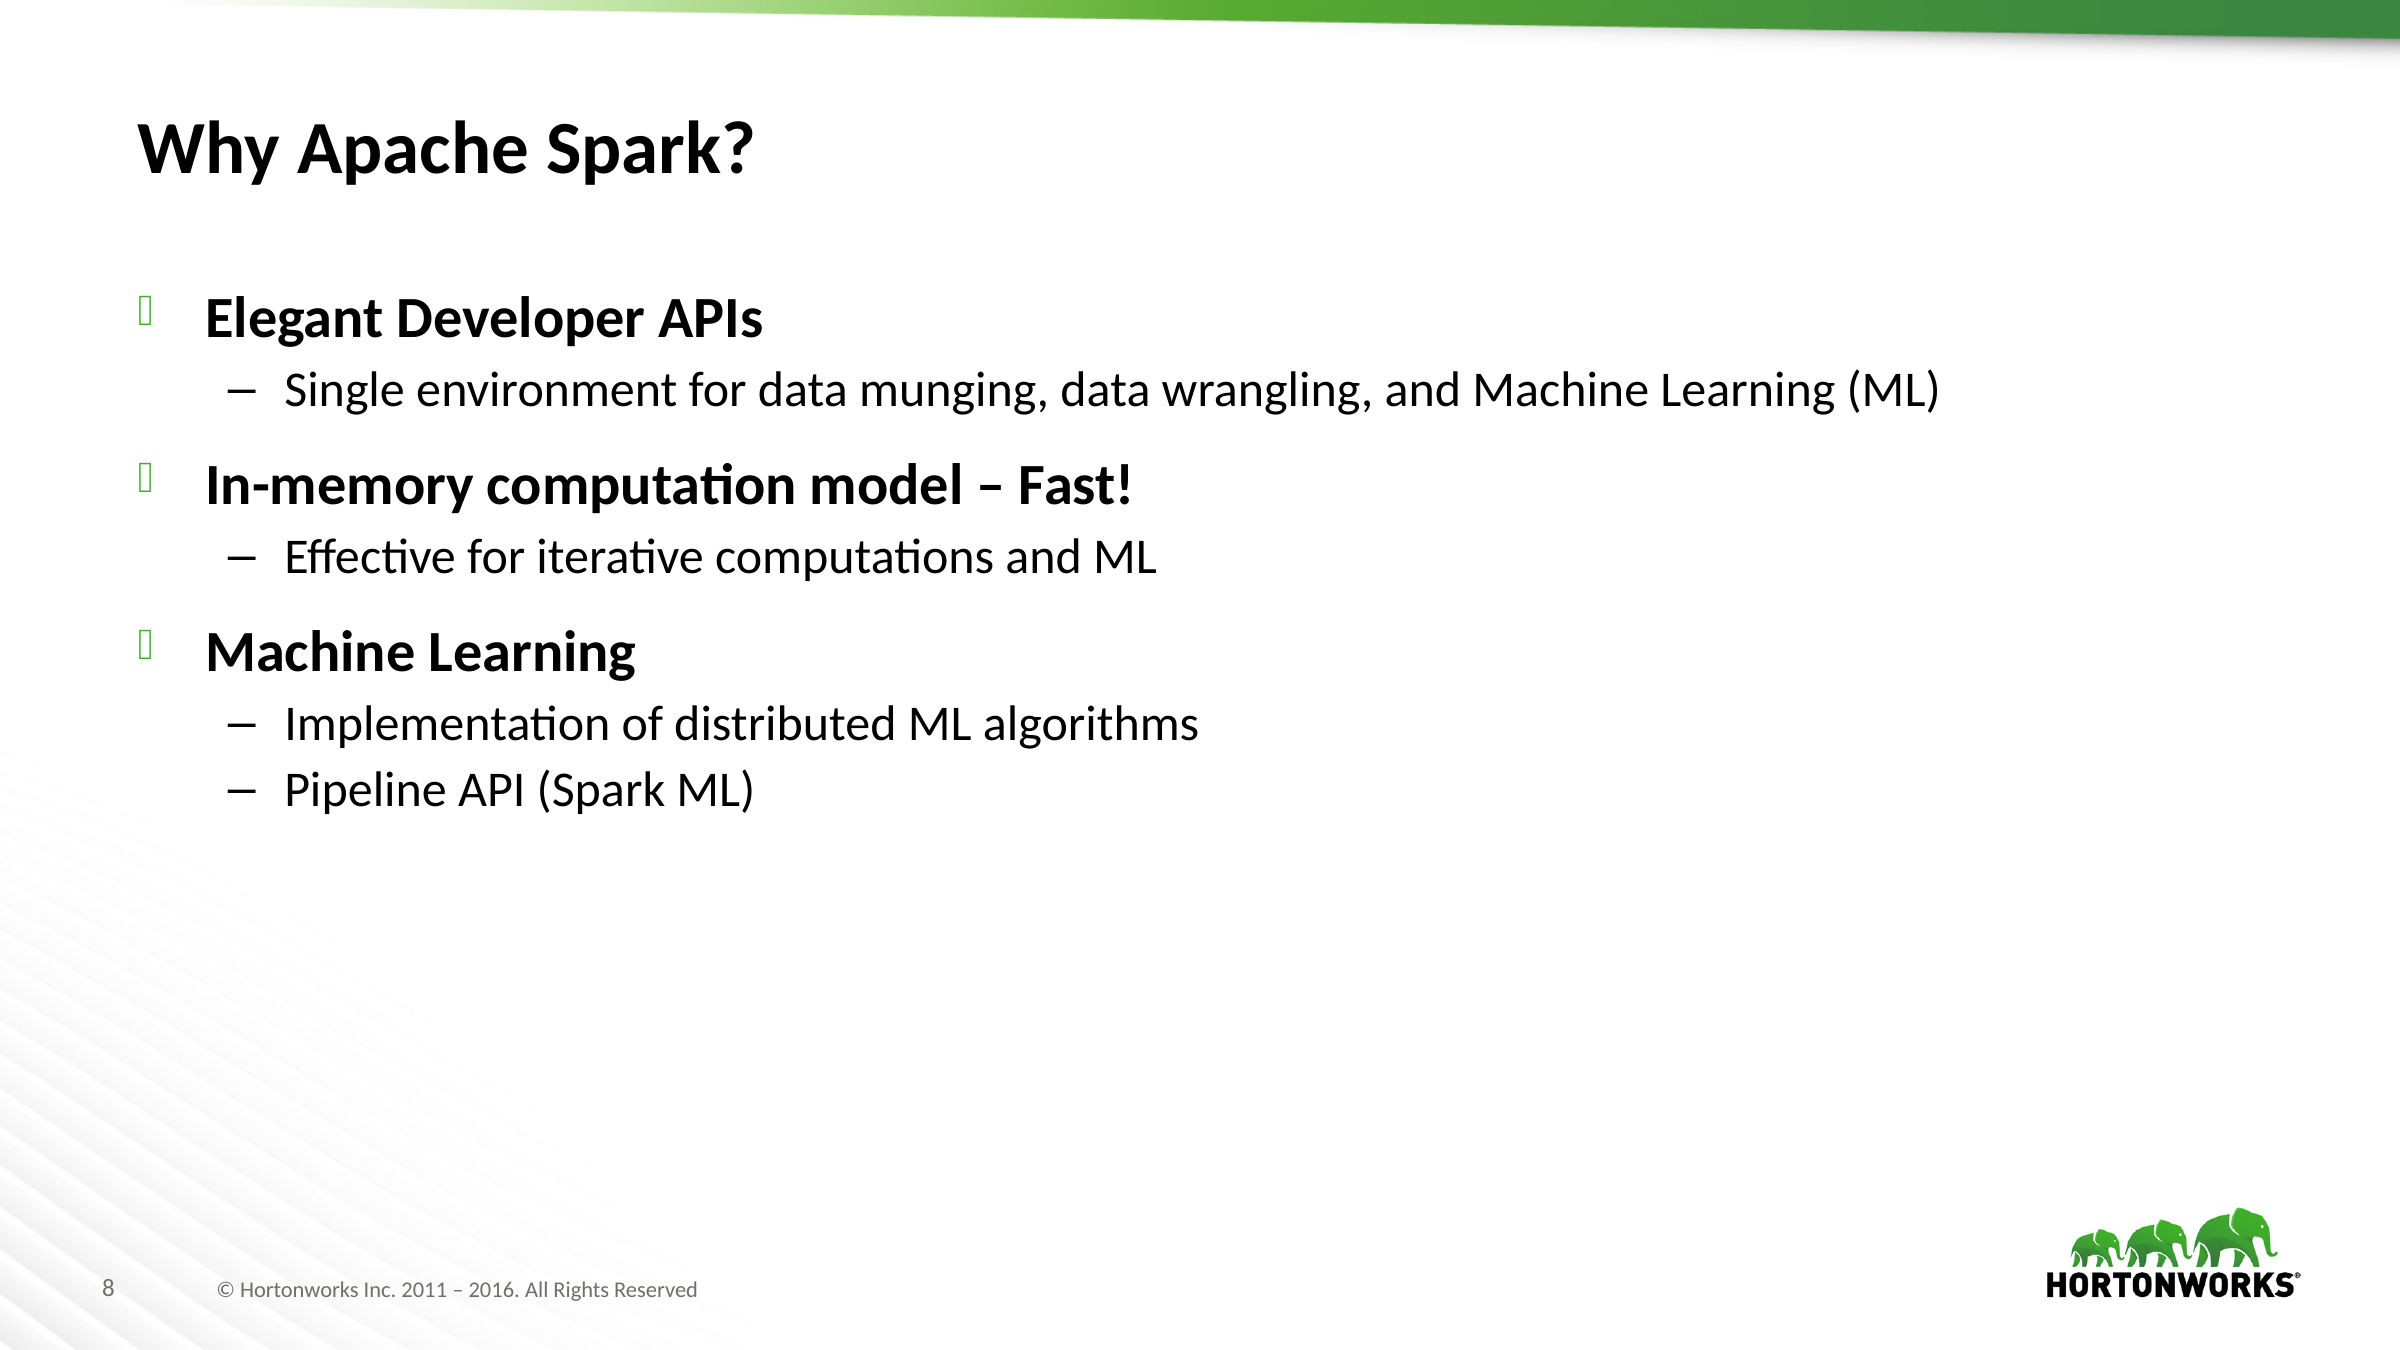

# Why Apache Spark?
Elegant Developer APIs
Single environment for data munging, data wrangling, and Machine Learning (ML)
In-memory computation model – Fast!
Effective for iterative computations and ML
Machine Learning
Implementation of distributed ML algorithms
Pipeline API (Spark ML)